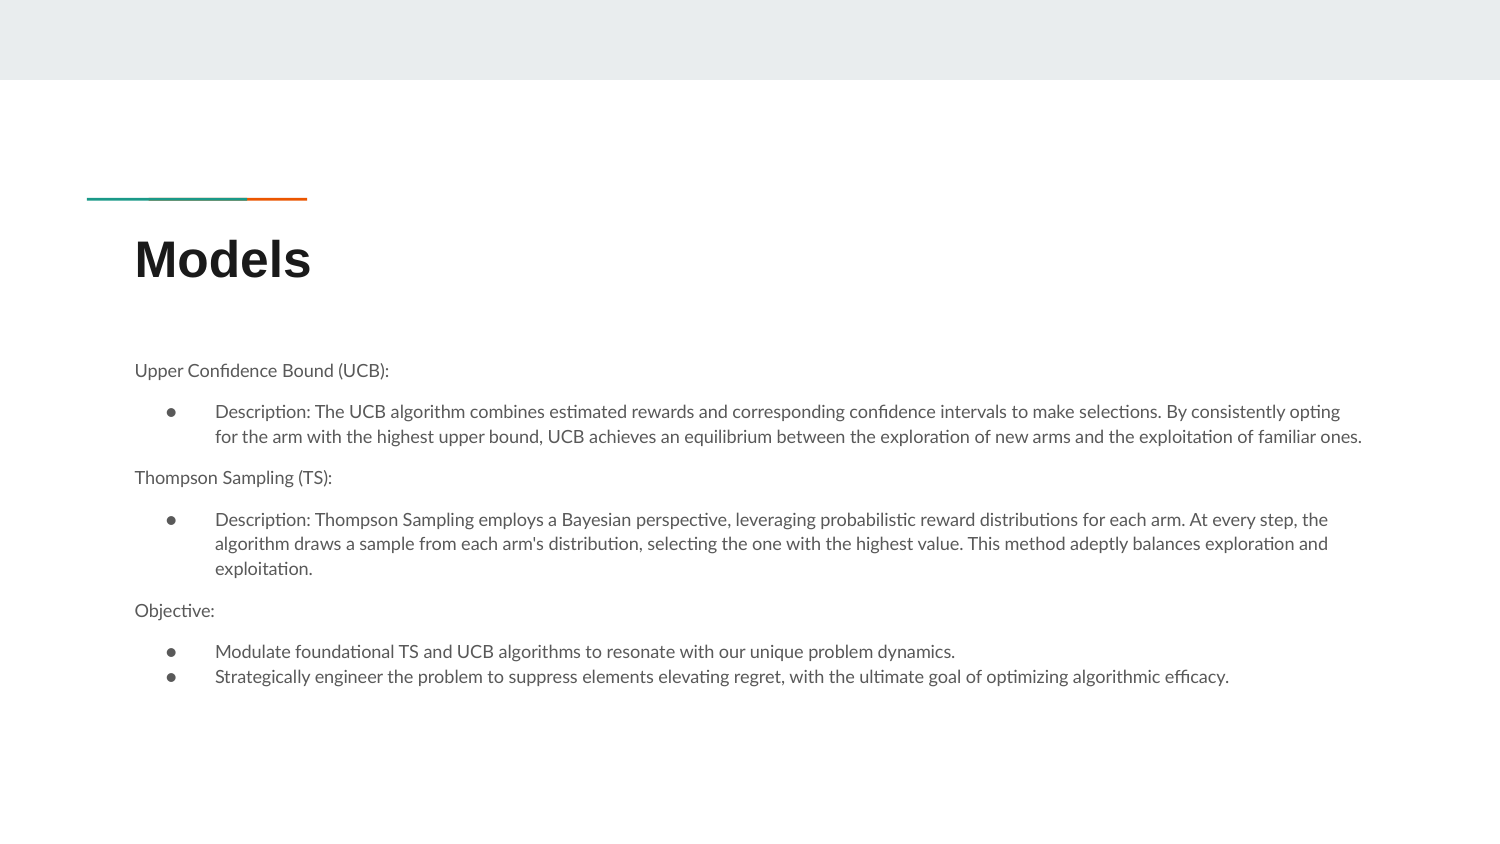

# Models
Upper Confidence Bound (UCB):
Description: The UCB algorithm combines estimated rewards and corresponding confidence intervals to make selections. By consistently opting for the arm with the highest upper bound, UCB achieves an equilibrium between the exploration of new arms and the exploitation of familiar ones.
Thompson Sampling (TS):
Description: Thompson Sampling employs a Bayesian perspective, leveraging probabilistic reward distributions for each arm. At every step, the algorithm draws a sample from each arm's distribution, selecting the one with the highest value. This method adeptly balances exploration and exploitation.
Objective:
Modulate foundational TS and UCB algorithms to resonate with our unique problem dynamics.
Strategically engineer the problem to suppress elements elevating regret, with the ultimate goal of optimizing algorithmic efficacy.